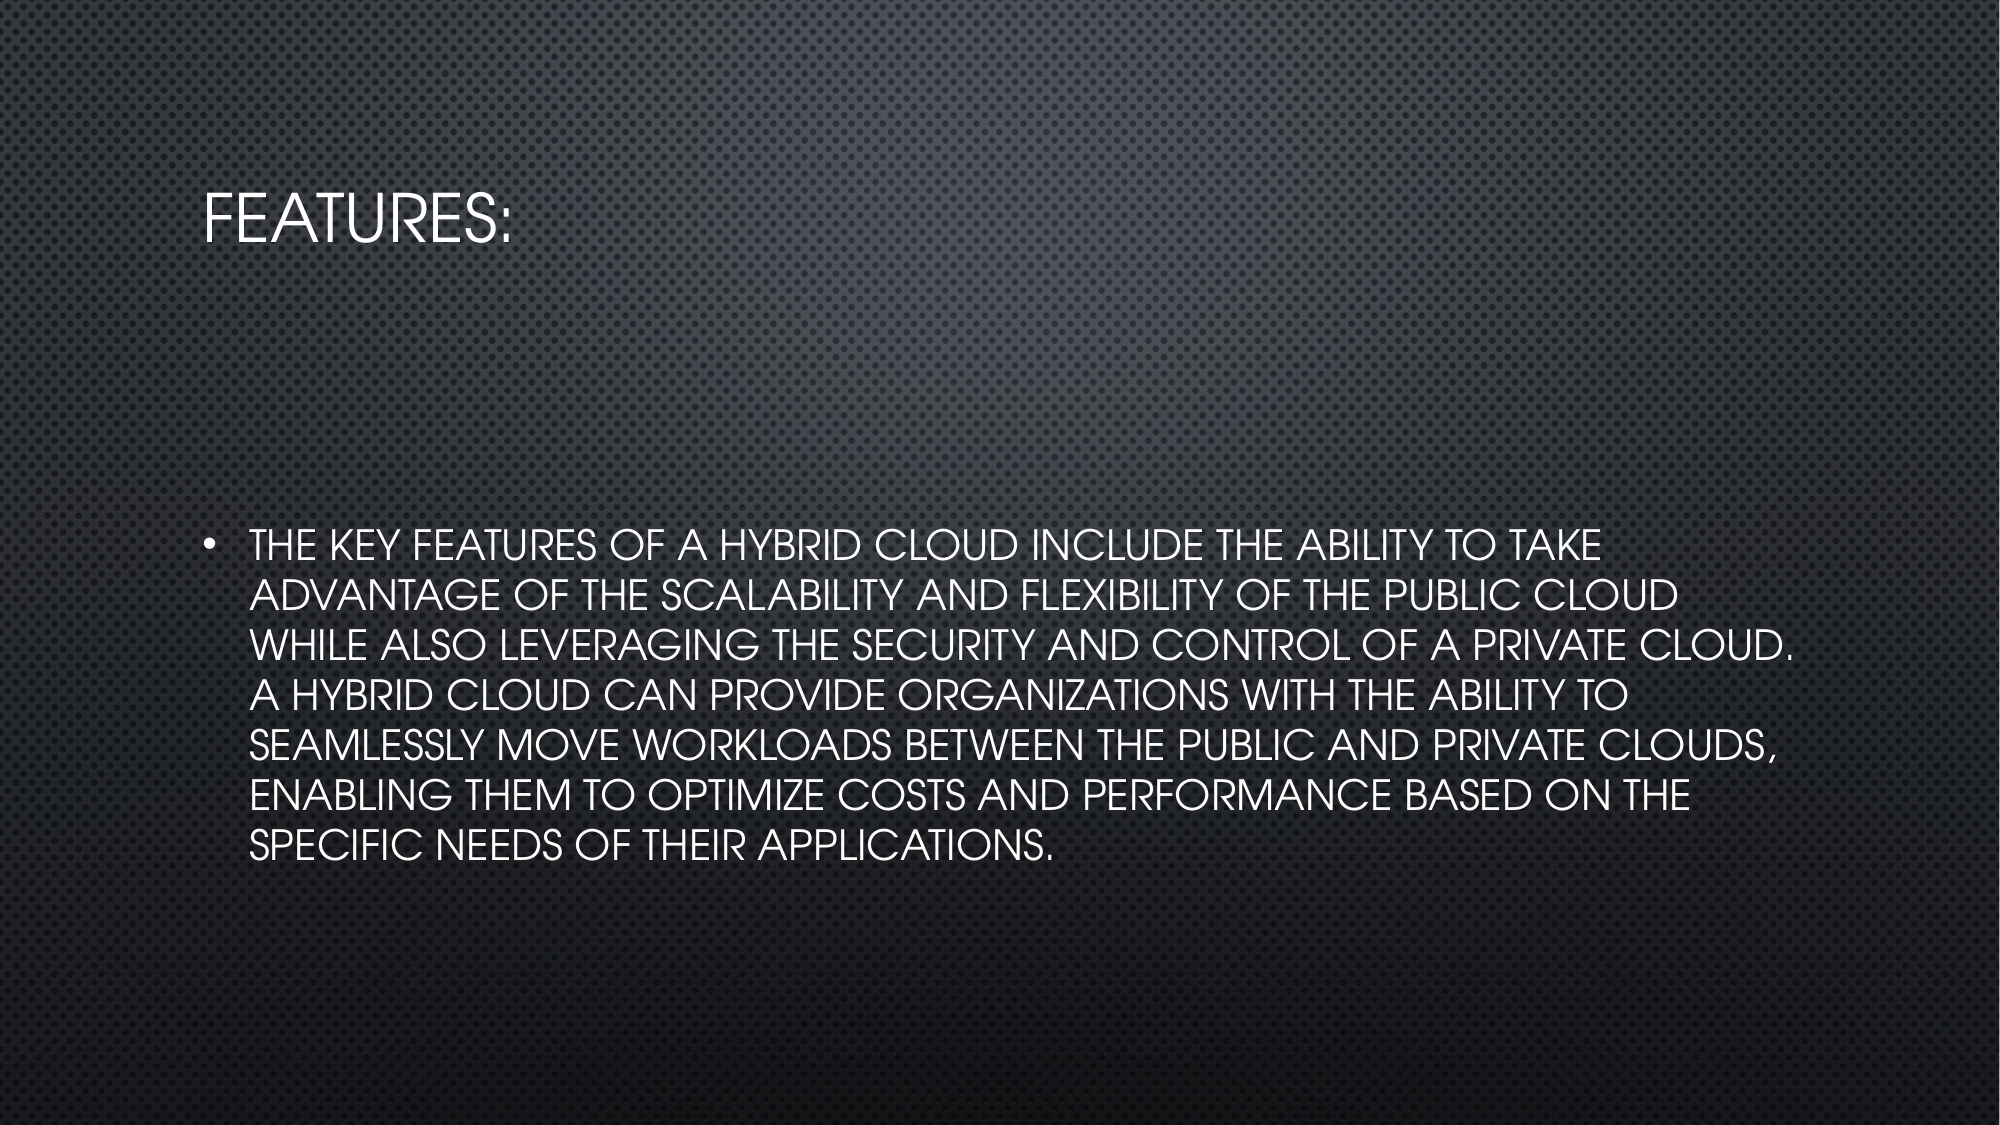

# Features:
The key features of a hybrid cloud include the ability to take advantage of the scalability and flexibility of the public cloud while also leveraging the security and control of a private cloud. A hybrid cloud can provide organizations with the ability to seamlessly move workloads between the public and private clouds, enabling them to optimize costs and performance based on the specific needs of their applications.